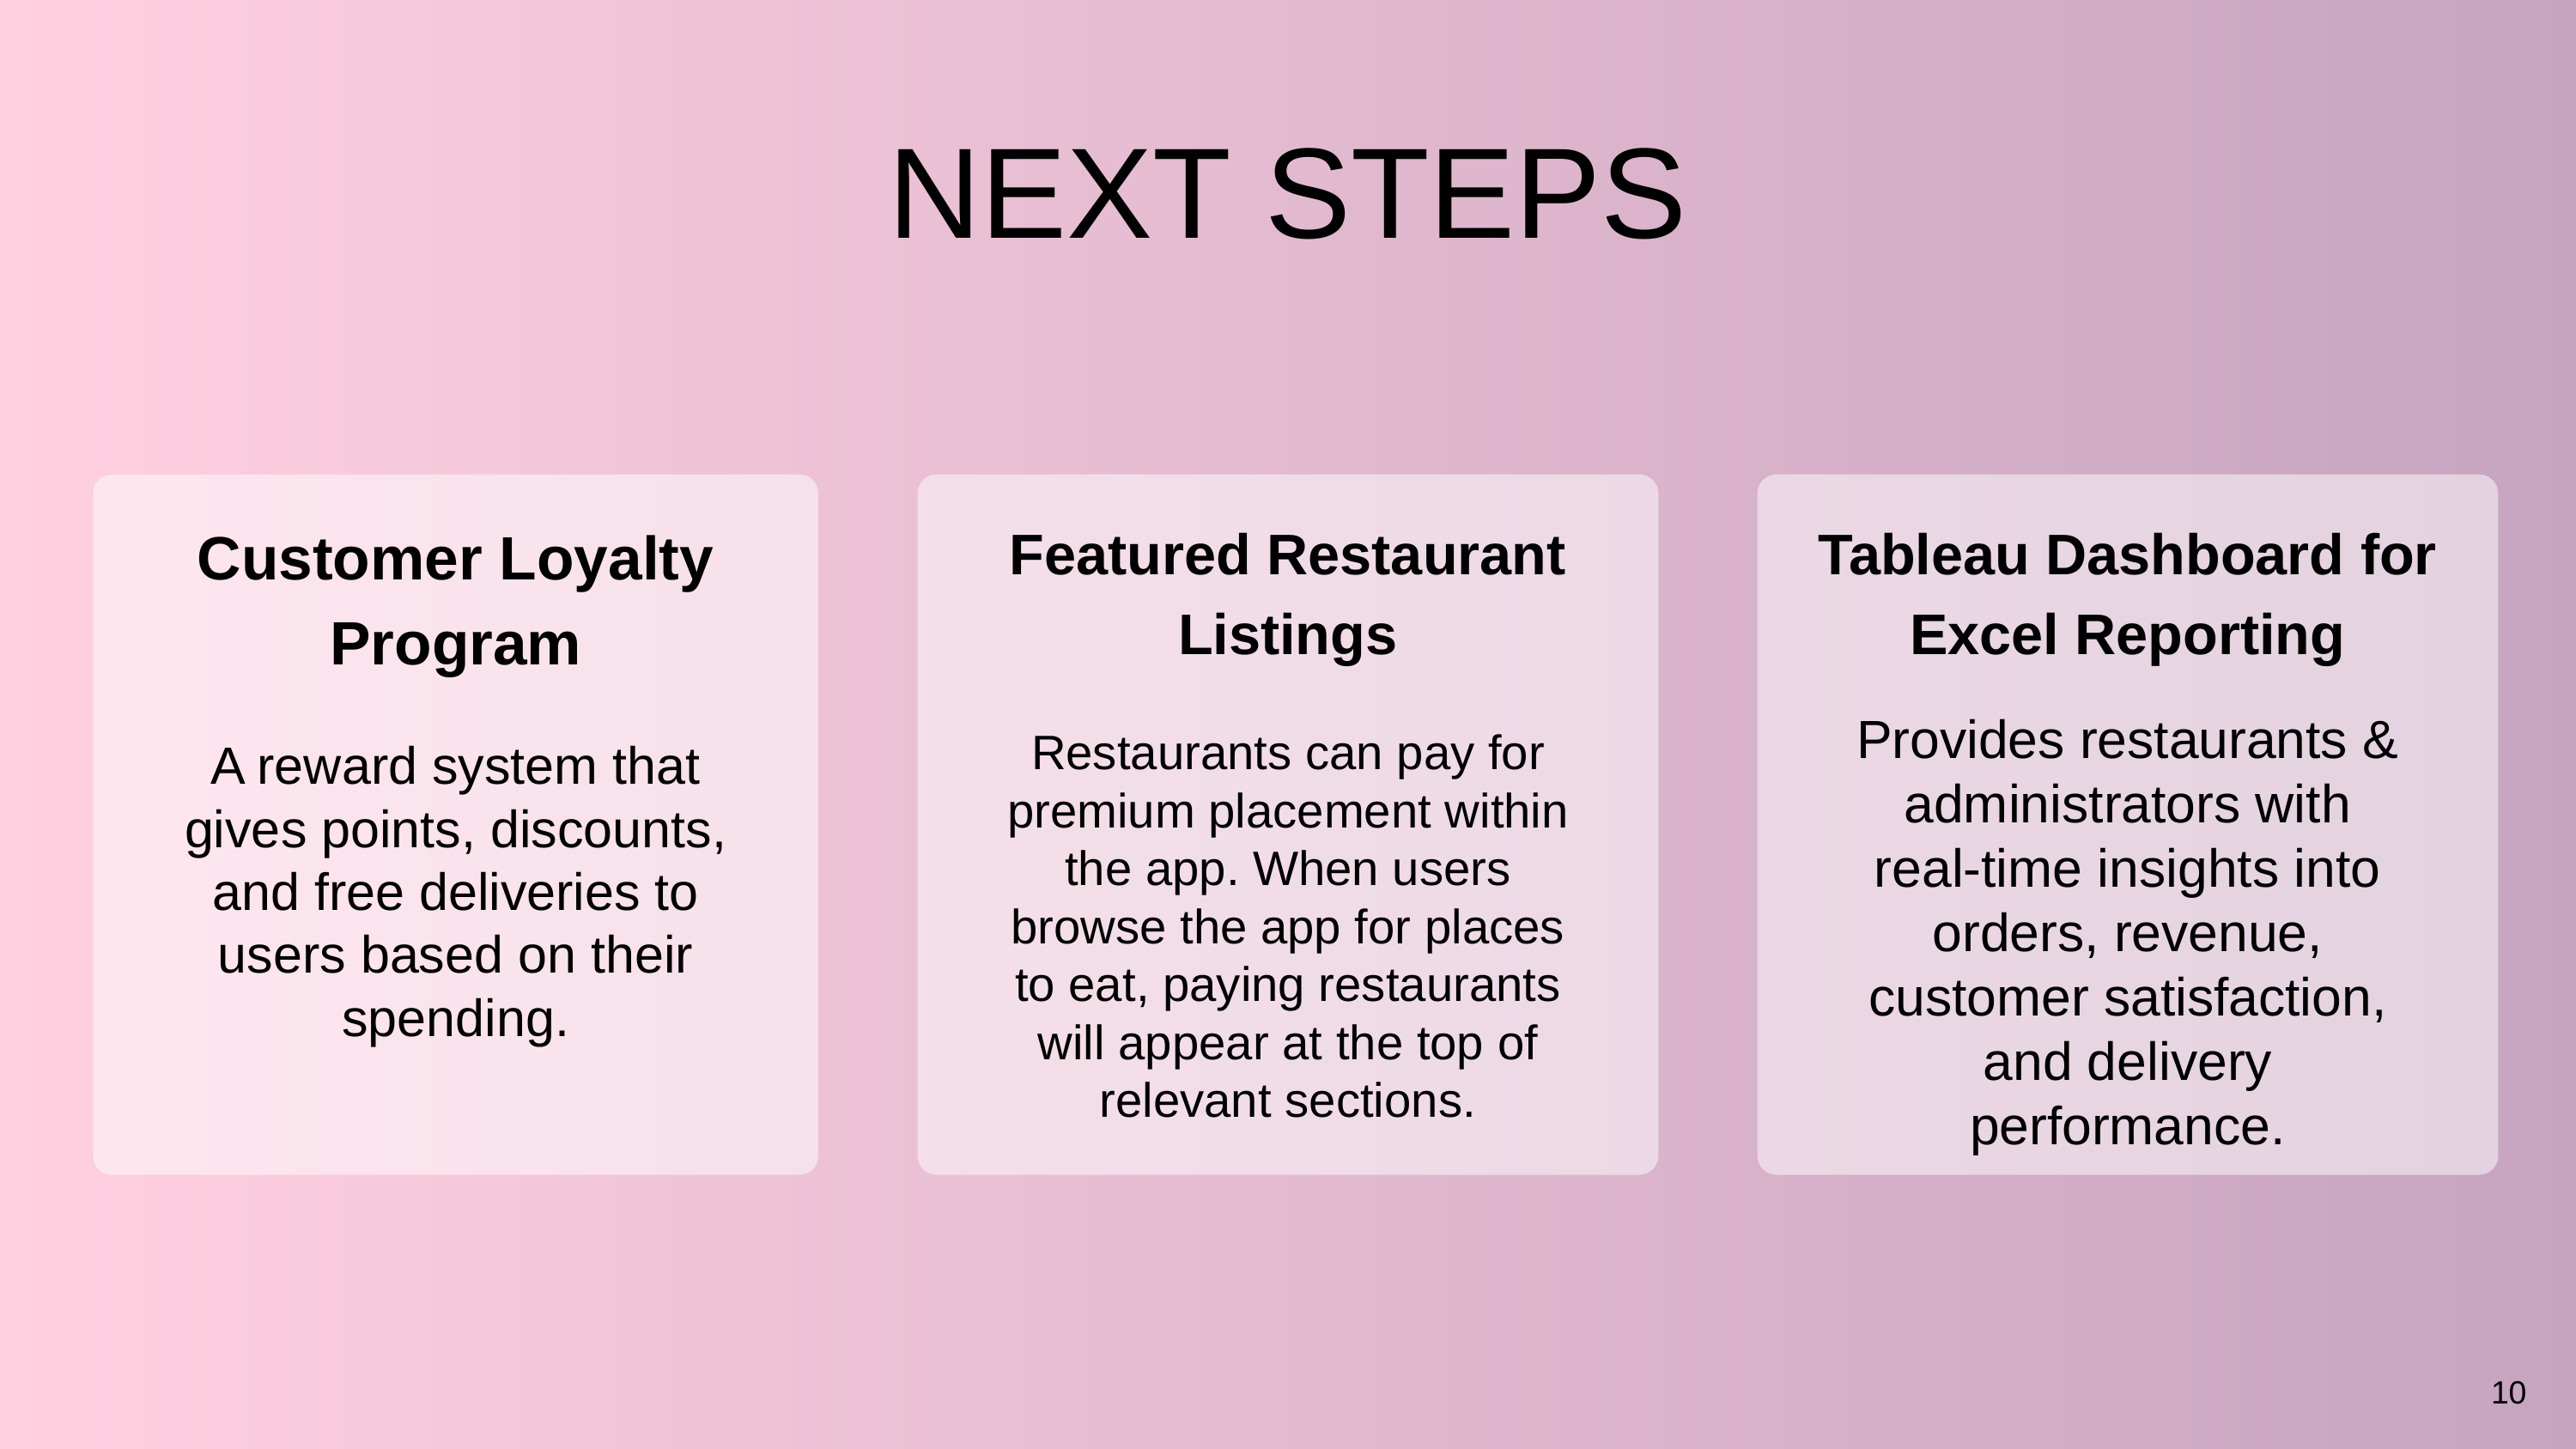

NEXT STEPS

Customer Loyalty Program
A reward system that gives points, discounts, and free deliveries to users based on their spending.

Featured Restaurant Listings
Restaurants can pay for premium placement within the app. When users browse the app for places to eat, paying restaurants will appear at the top of relevant sections.

Tableau Dashboard for Excel Reporting
Provides restaurants & administrators with real-time insights into orders, revenue, customer satisfaction, and delivery performance.
10